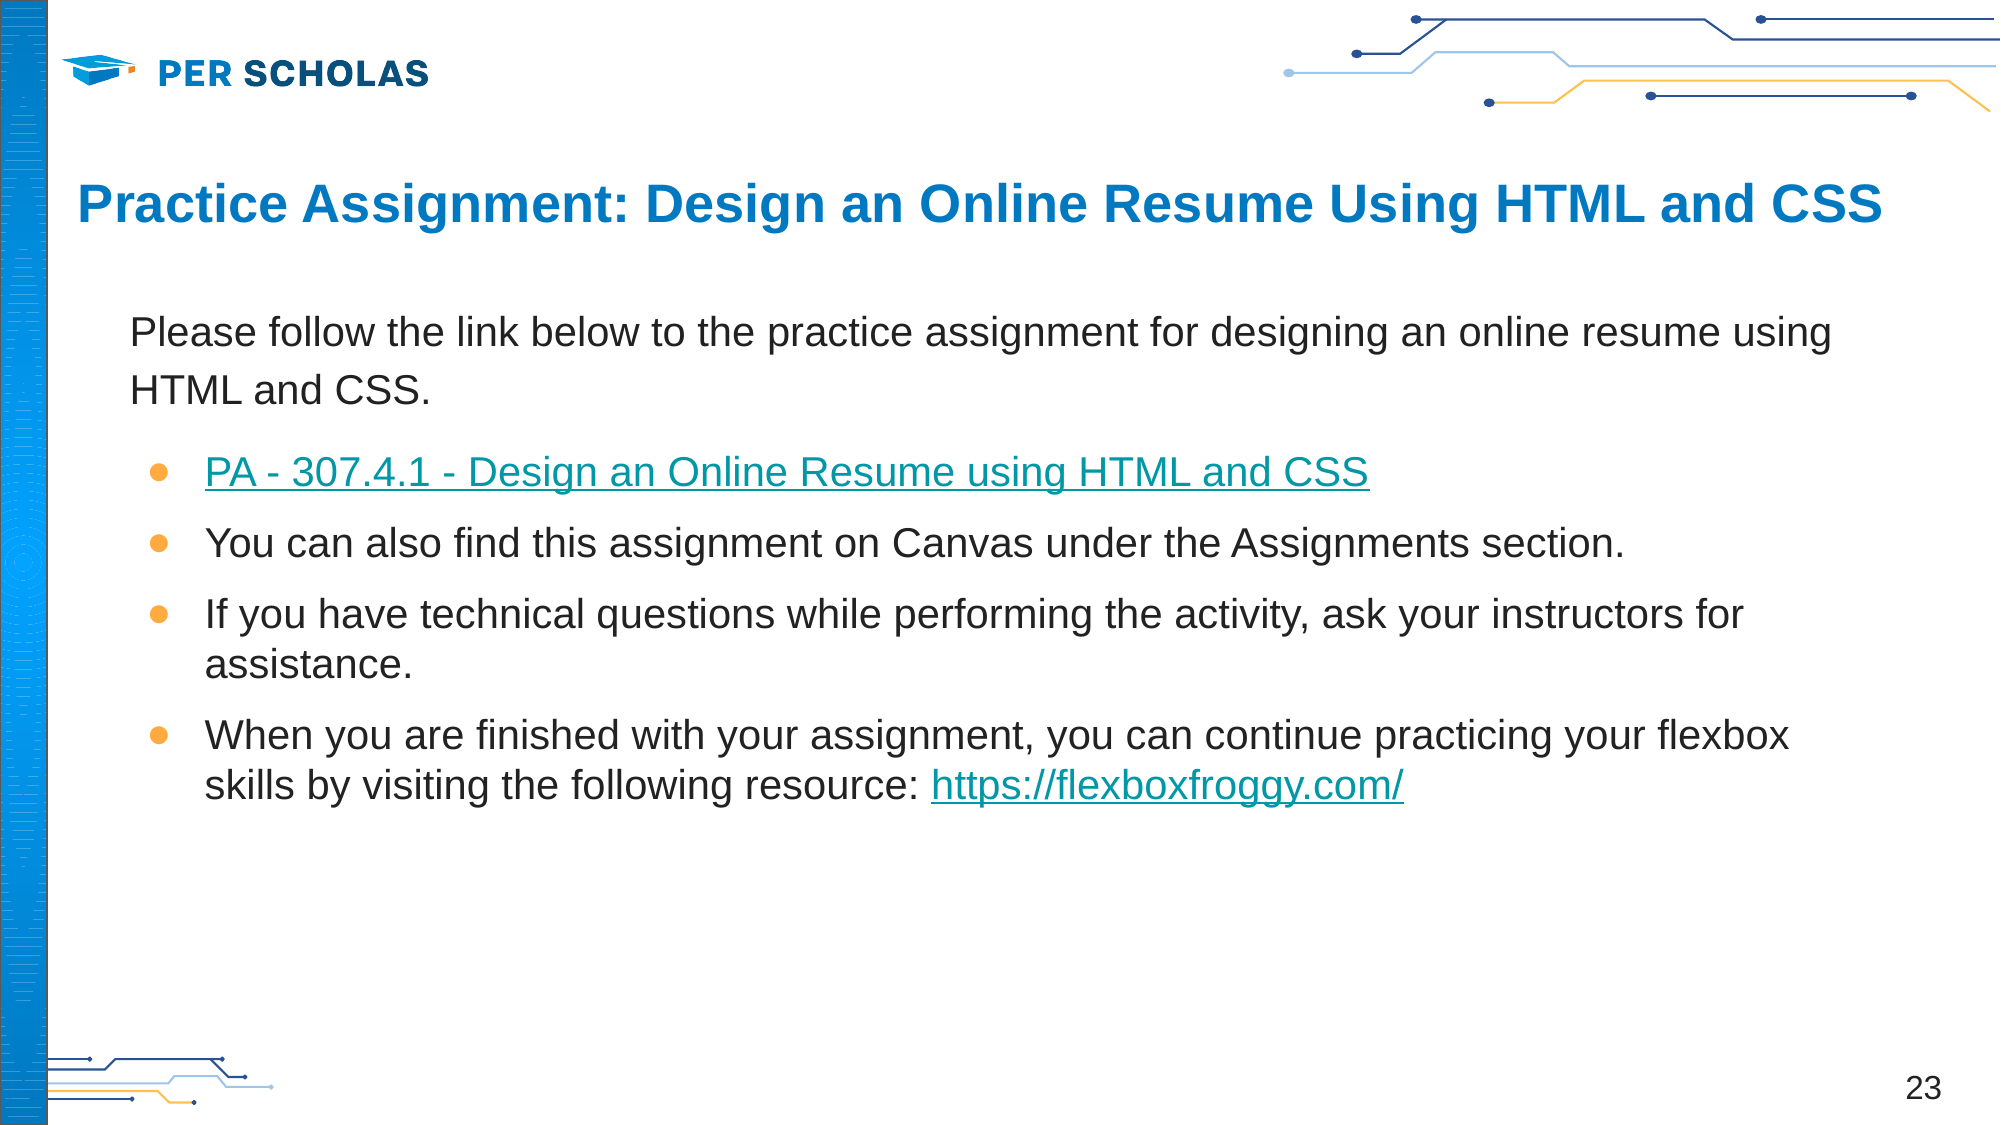

# Practice Assignment: Design an Online Resume Using HTML and CSS
Please follow the link below to the practice assignment for designing an online resume using HTML and CSS.
PA - 307.4.1 - Design an Online Resume using HTML and CSS
You can also find this assignment on Canvas under the Assignments section.
If you have technical questions while performing the activity, ask your instructors for assistance.
When you are finished with your assignment, you can continue practicing your flexbox skills by visiting the following resource: https://flexboxfroggy.com/
23